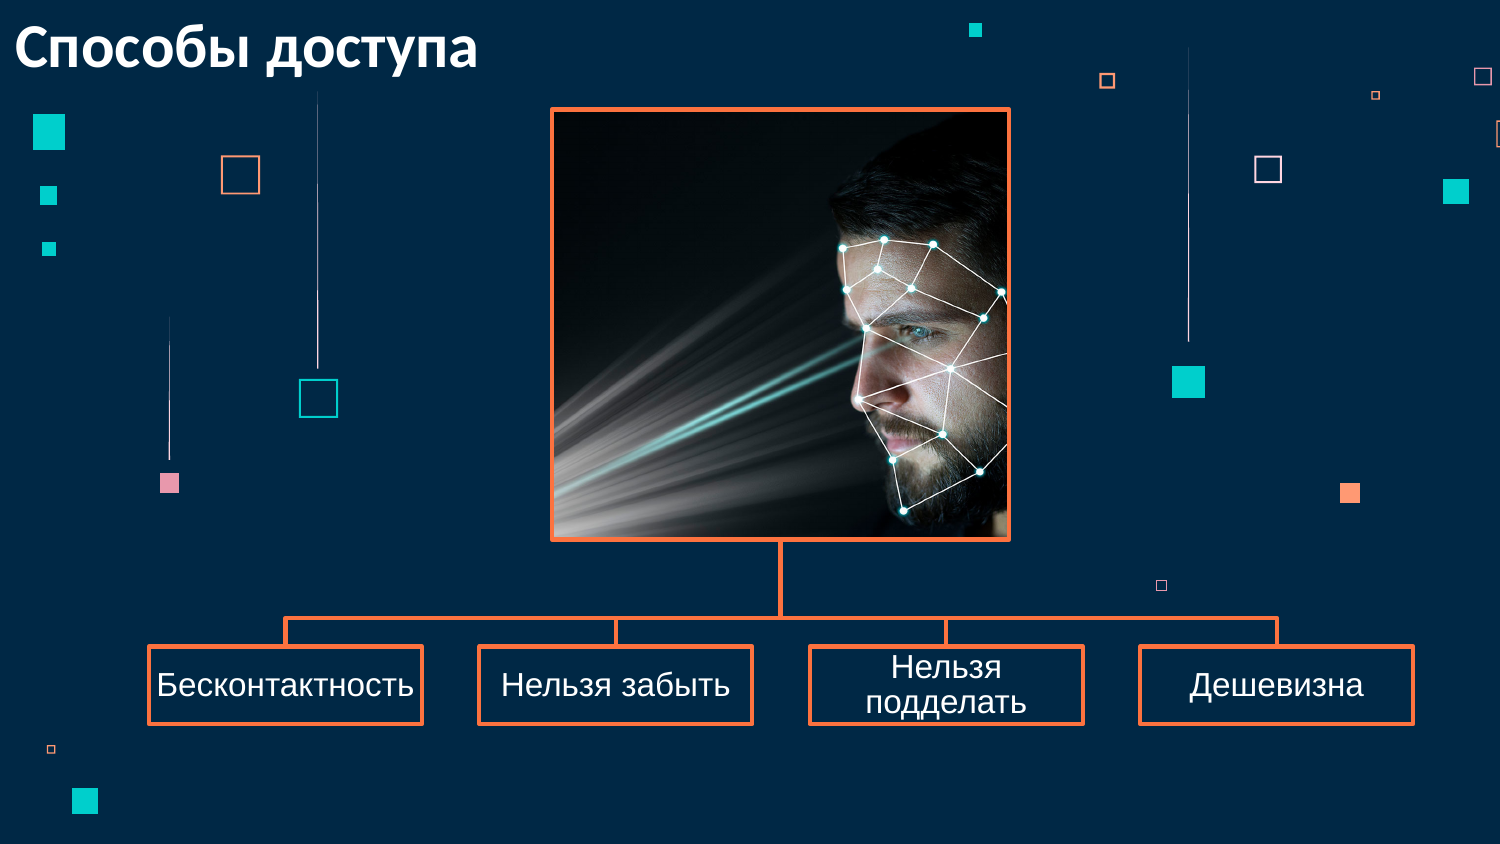

Способы доступа

Бесконтактность
Нельзя забыть
Нельзя подделать
Дешевизна